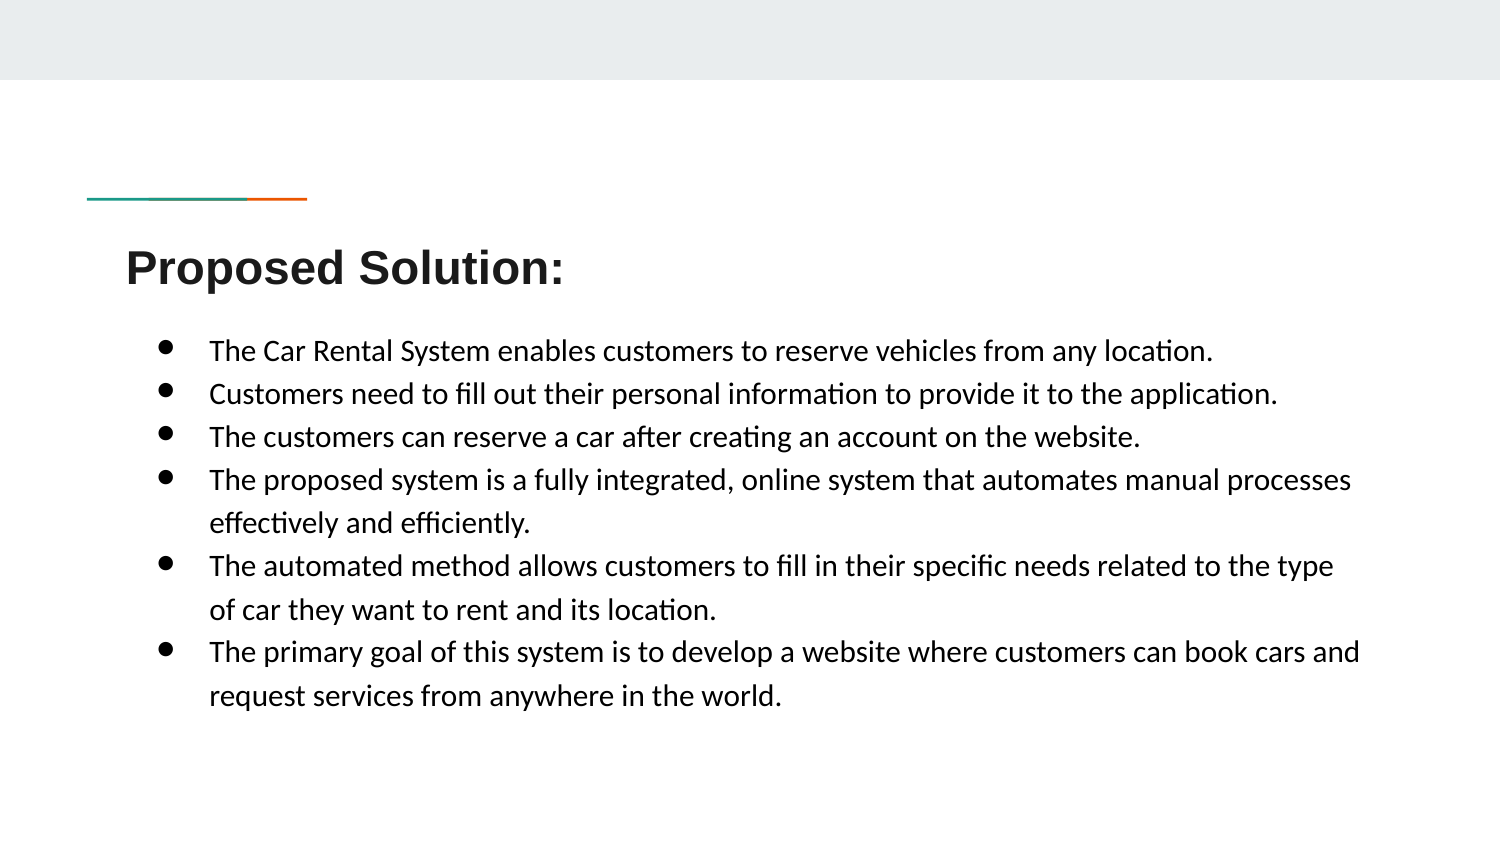

# Proposed Solution:
The Car Rental System enables customers to reserve vehicles from any location.
Customers need to fill out their personal information to provide it to the application.
The customers can reserve a car after creating an account on the website.
The proposed system is a fully integrated, online system that automates manual processes effectively and efficiently.
The automated method allows customers to fill in their specific needs related to the type of car they want to rent and its location.
The primary goal of this system is to develop a website where customers can book cars and request services from anywhere in the world.